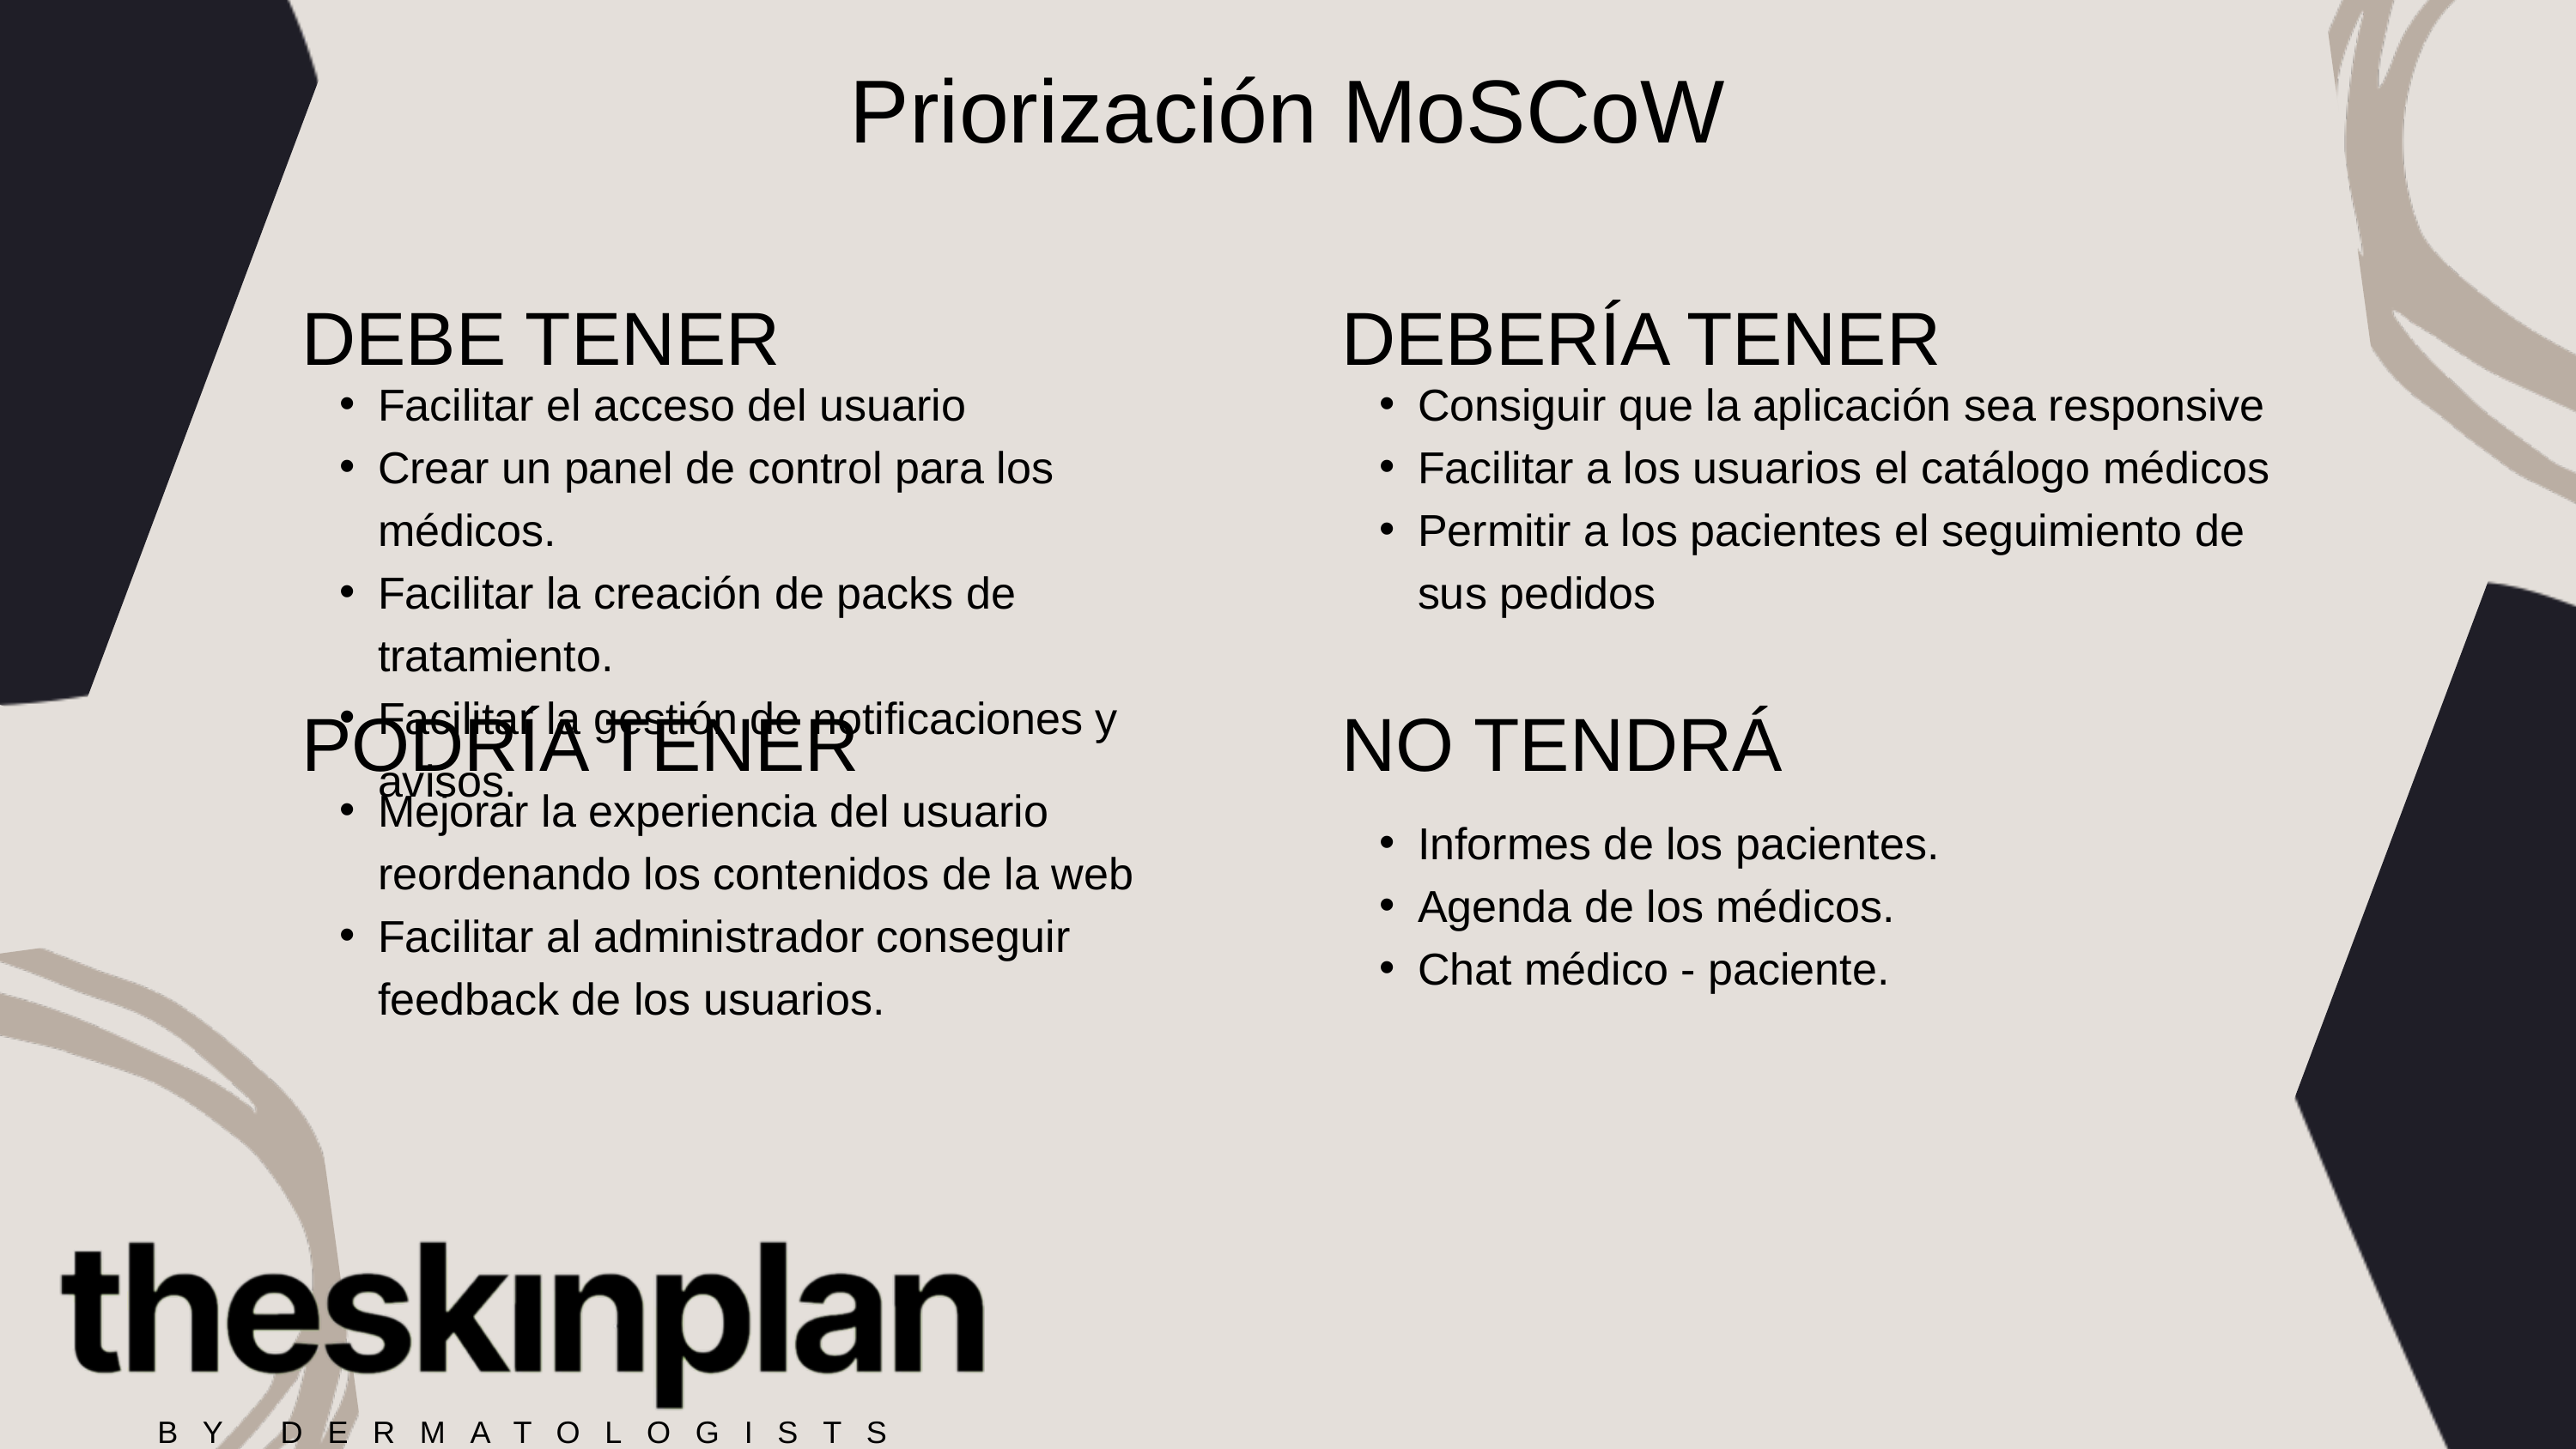

Priorización MoSCoW
DEBE TENER
DEBERÍA TENER
Facilitar el acceso del usuario
Crear un panel de control para los médicos.
Facilitar la creación de packs de tratamiento.
Facilitar la gestión de notificaciones y avisos.
Consiguir que la aplicación sea responsive
Facilitar a los usuarios el catálogo médicos
Permitir a los pacientes el seguimiento de sus pedidos

PODRÍA TENER
NO TENDRÁ
Mejorar la experiencia del usuario reordenando los contenidos de la web
Facilitar al administrador conseguir feedback de los usuarios.
Informes de los pacientes.
Agenda de los médicos.
Chat médico - paciente.

BY DERMATOLOGISTS